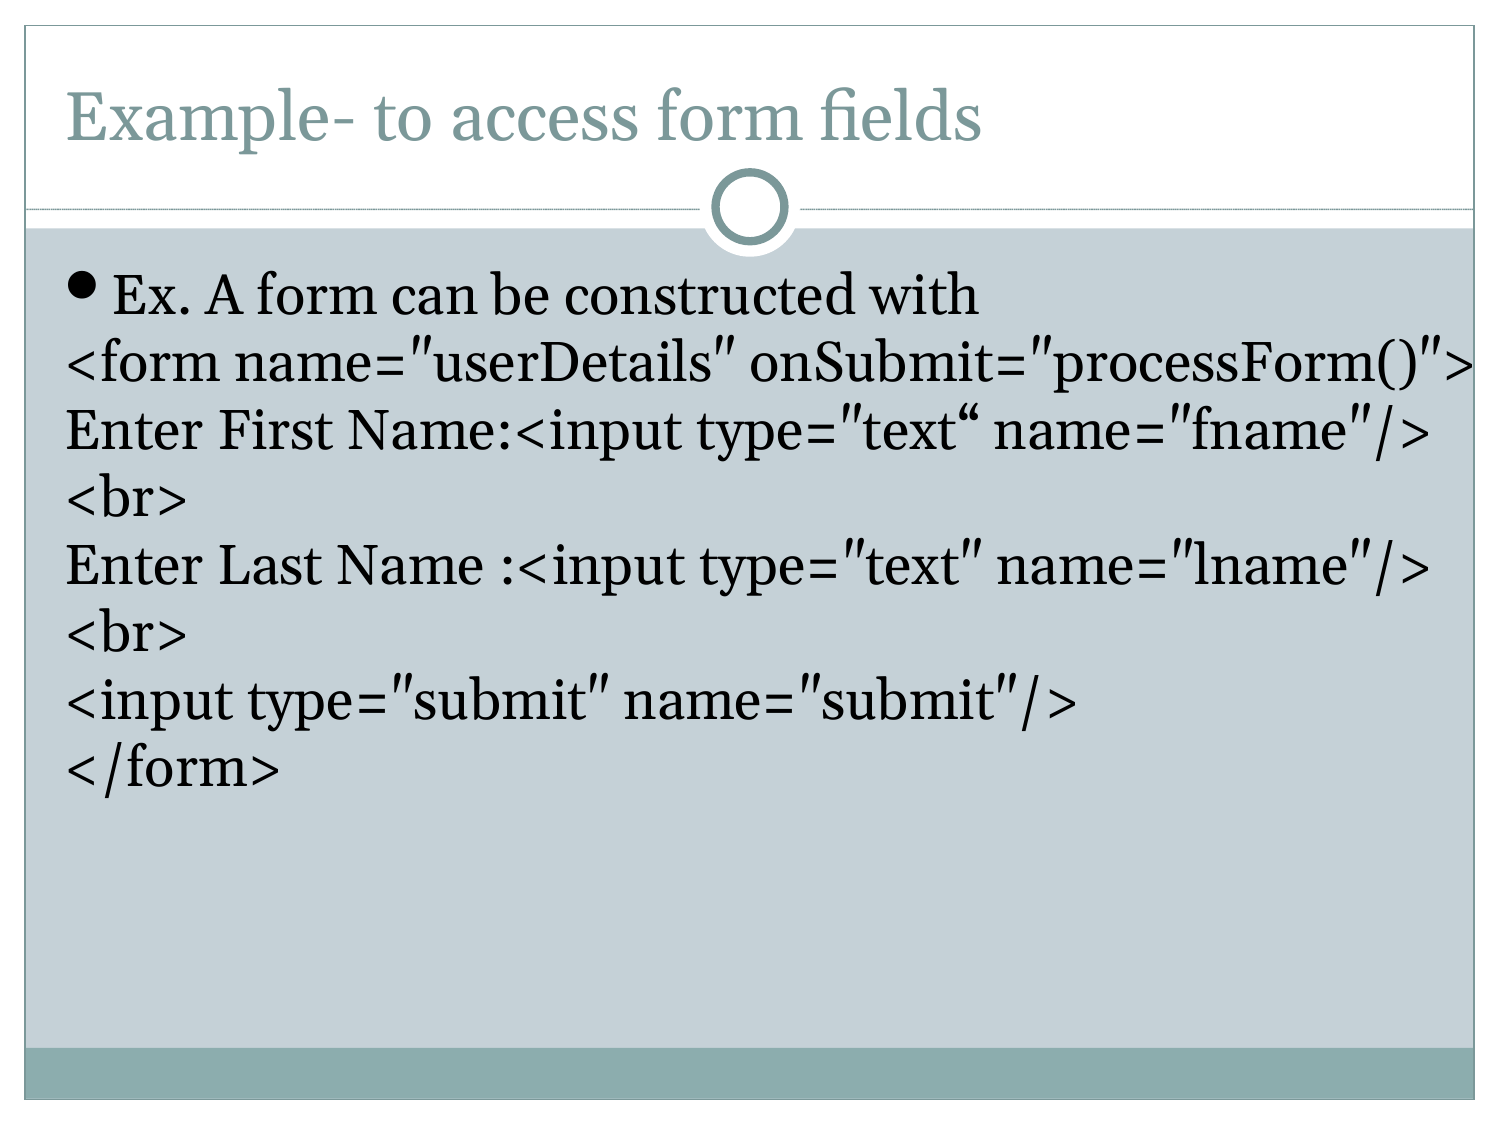

Example- to access form fields
Ex. A form can be constructed with
<form name="userDetails" onSubmit="processForm()">
Enter First Name:<input type="text“ name="fname"/> <br>
Enter Last Name :<input type="text" name="lname"/> <br>
<input type="submit" name="submit"/>
</form>